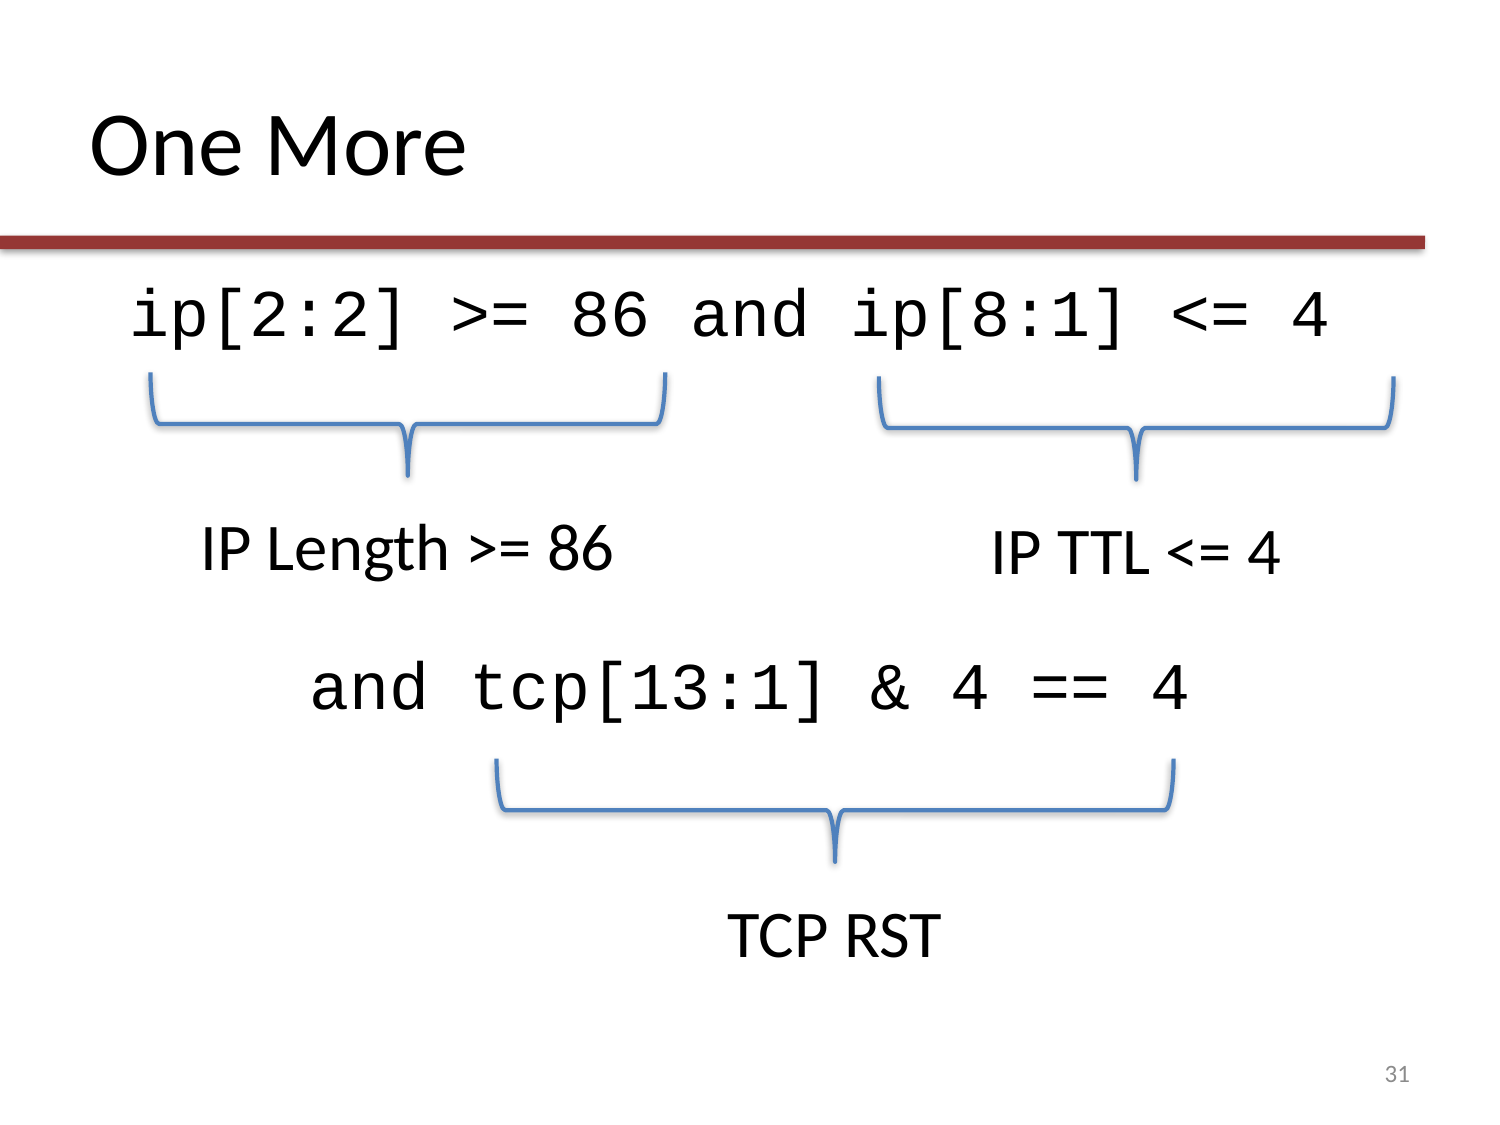

One More

ip[2:2] >= 86 and ip[8:1] <= 4

and tcp[13:1] & 4 == 4

IP Length >= 86
IP TTL <= 4
TCP RST
31